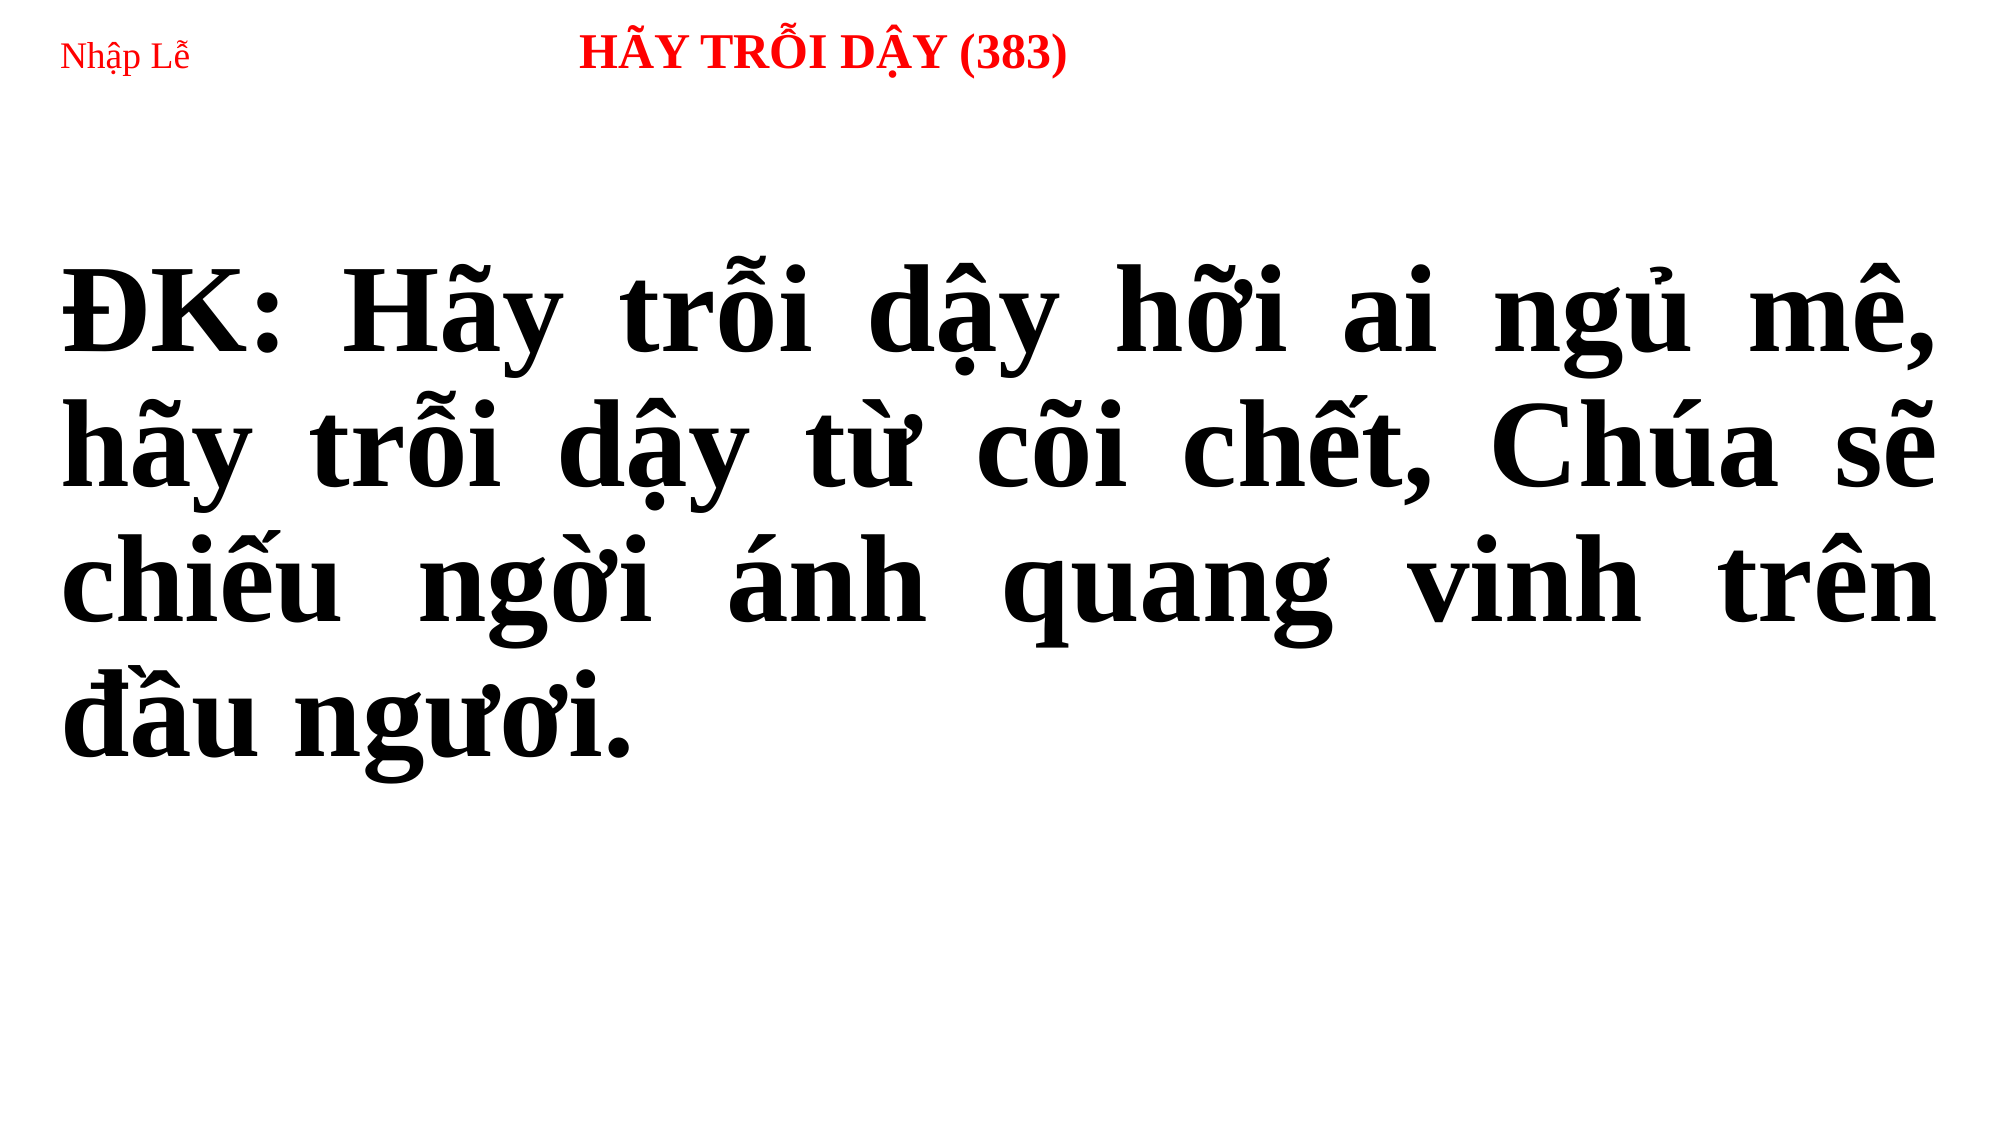

# Nhập Lễ                                         HÃY TRỖI DẬY (383)
ĐK: Hãy trỗi dậy hỡi ai ngủ mê, hãy trỗi dậy từ cõi chết, Chúa sẽ chiếu ngời ánh quang vinh trên đầu ngươi.